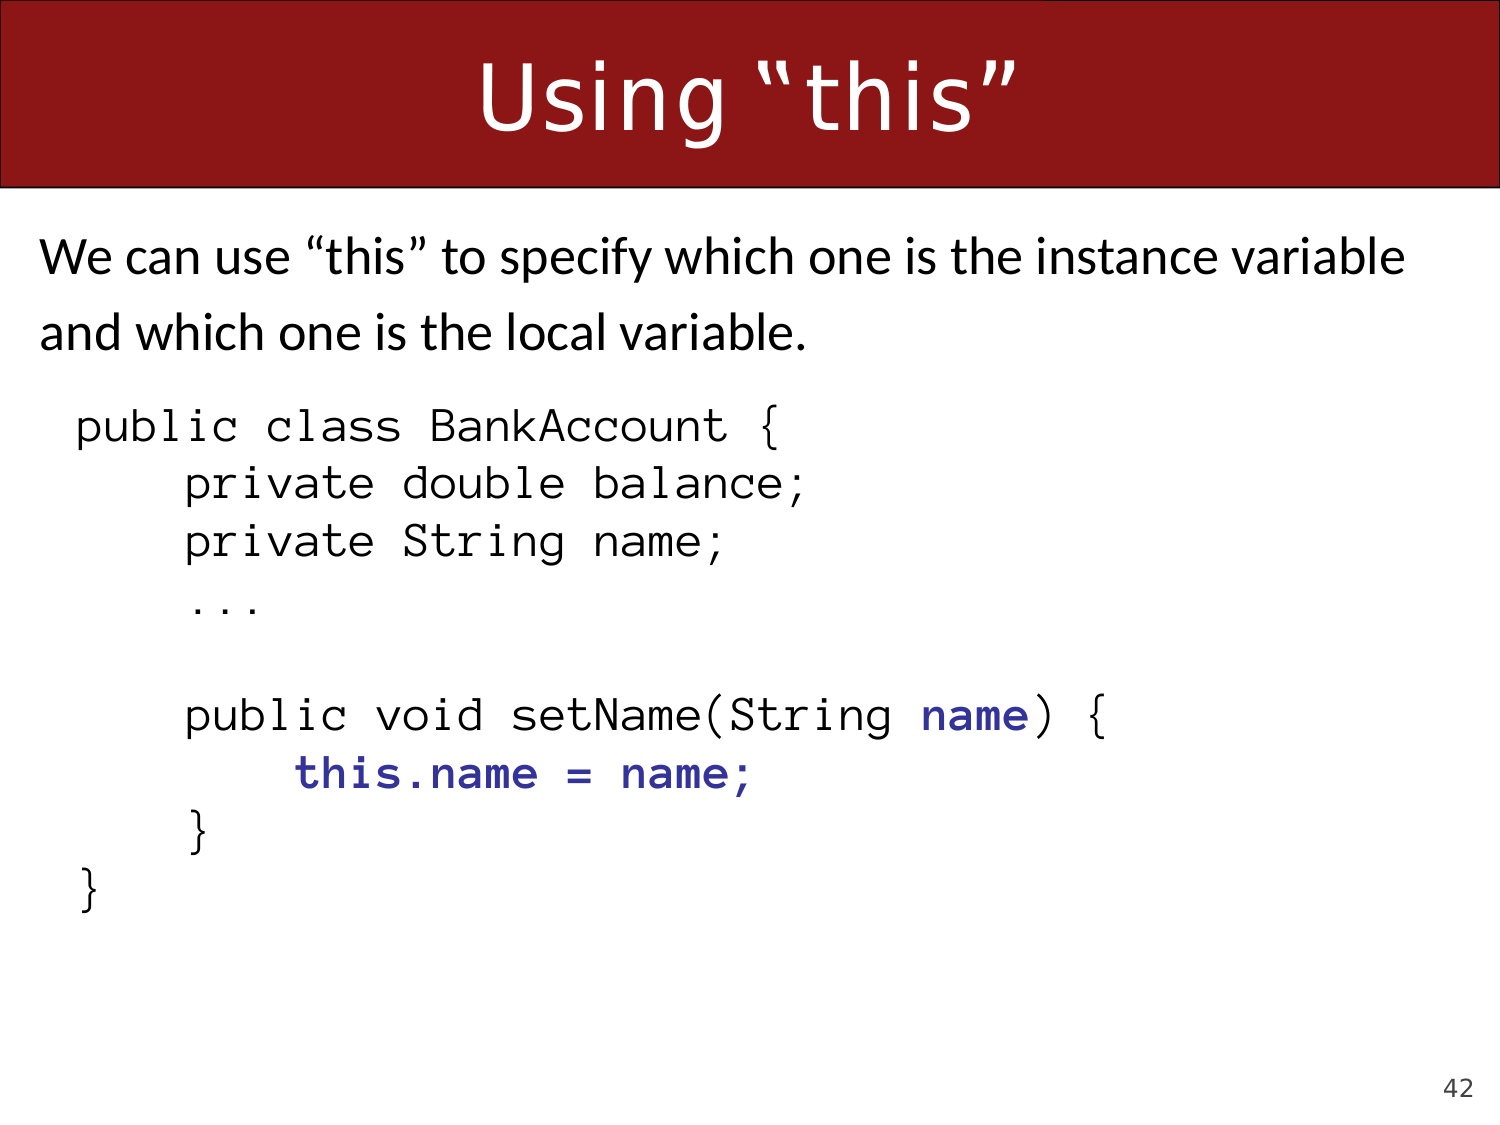

# Using “this”
We can use “this” to specify which one is the instance variable
and which one is the local variable.

	public class BankAccount {
	    private double balance;
	    private String name;
	    ...

	    public void setName(String name) {
	        this.name = name;
	    }
	}